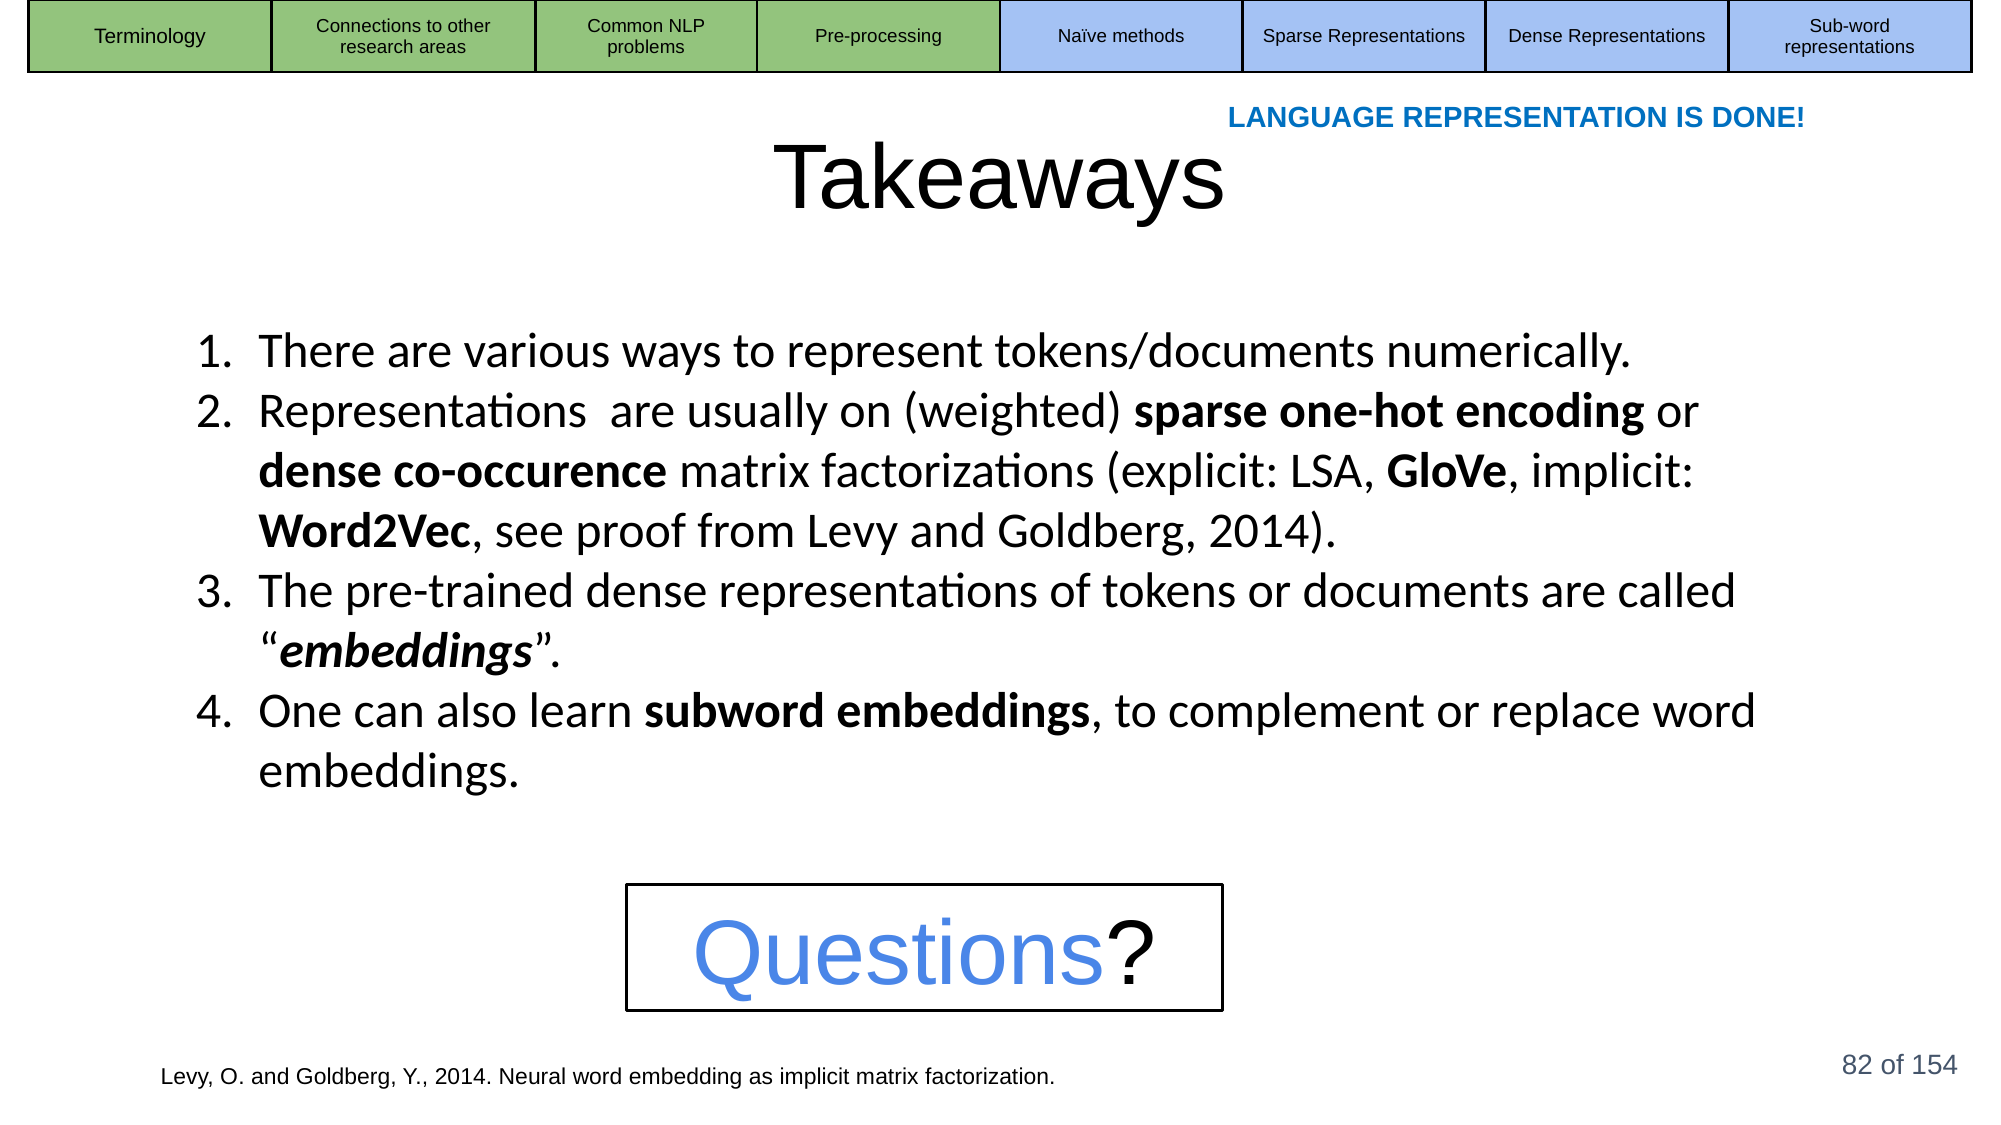

| Terminology | Connections to other research areas | Common NLP problems | Pre-processing | Naïve methods | Sparse Representations | Dense Representations | Sub-word representations |
| --- | --- | --- | --- | --- | --- | --- | --- |
LANGUAGE REPRESENTATION IS DONE!
Takeaways
There are various ways to represent tokens/documents numerically.
Representations  are usually on (weighted) sparse one-hot encoding or dense co-occurence matrix factorizations (explicit: LSA, GloVe, implicit: Word2Vec, see proof from Levy and Goldberg, 2014).
The pre-trained dense representations of tokens or documents are called “embeddings”.
One can also learn subword embeddings, to complement or replace word embeddings.
Questions?
82 of 154
Levy, O. and Goldberg, Y., 2014. Neural word embedding as implicit matrix factorization.